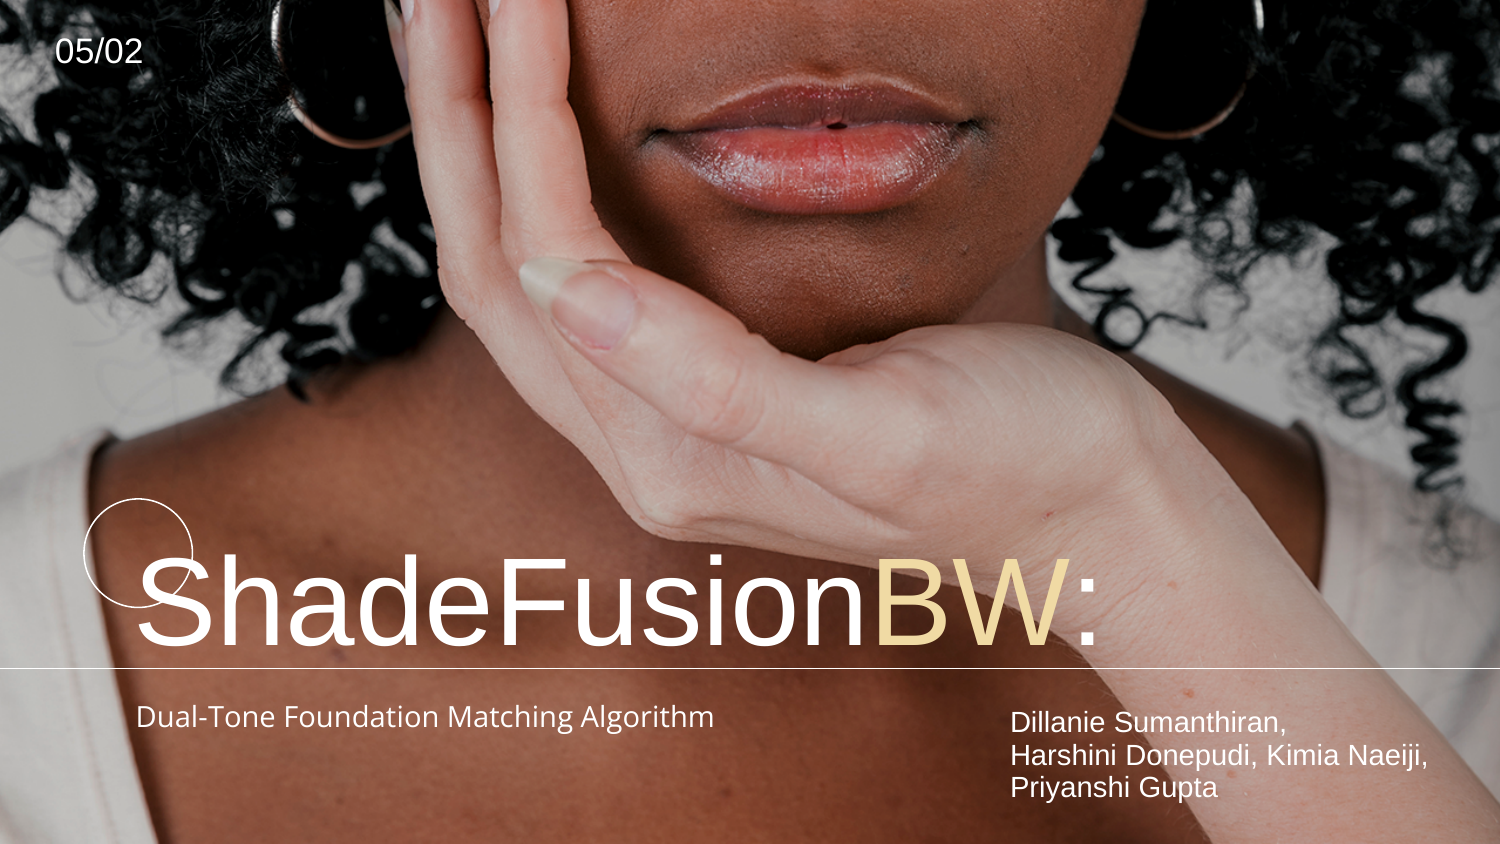

05/02                                                                                                                                                                          Team 2

# ShadeFusionBW:
Dual-Tone Foundation Matching Algorithm
Dillanie Sumanthiran,
Harshini Donepudi, Kimia Naeiji, Priyanshi Gupta